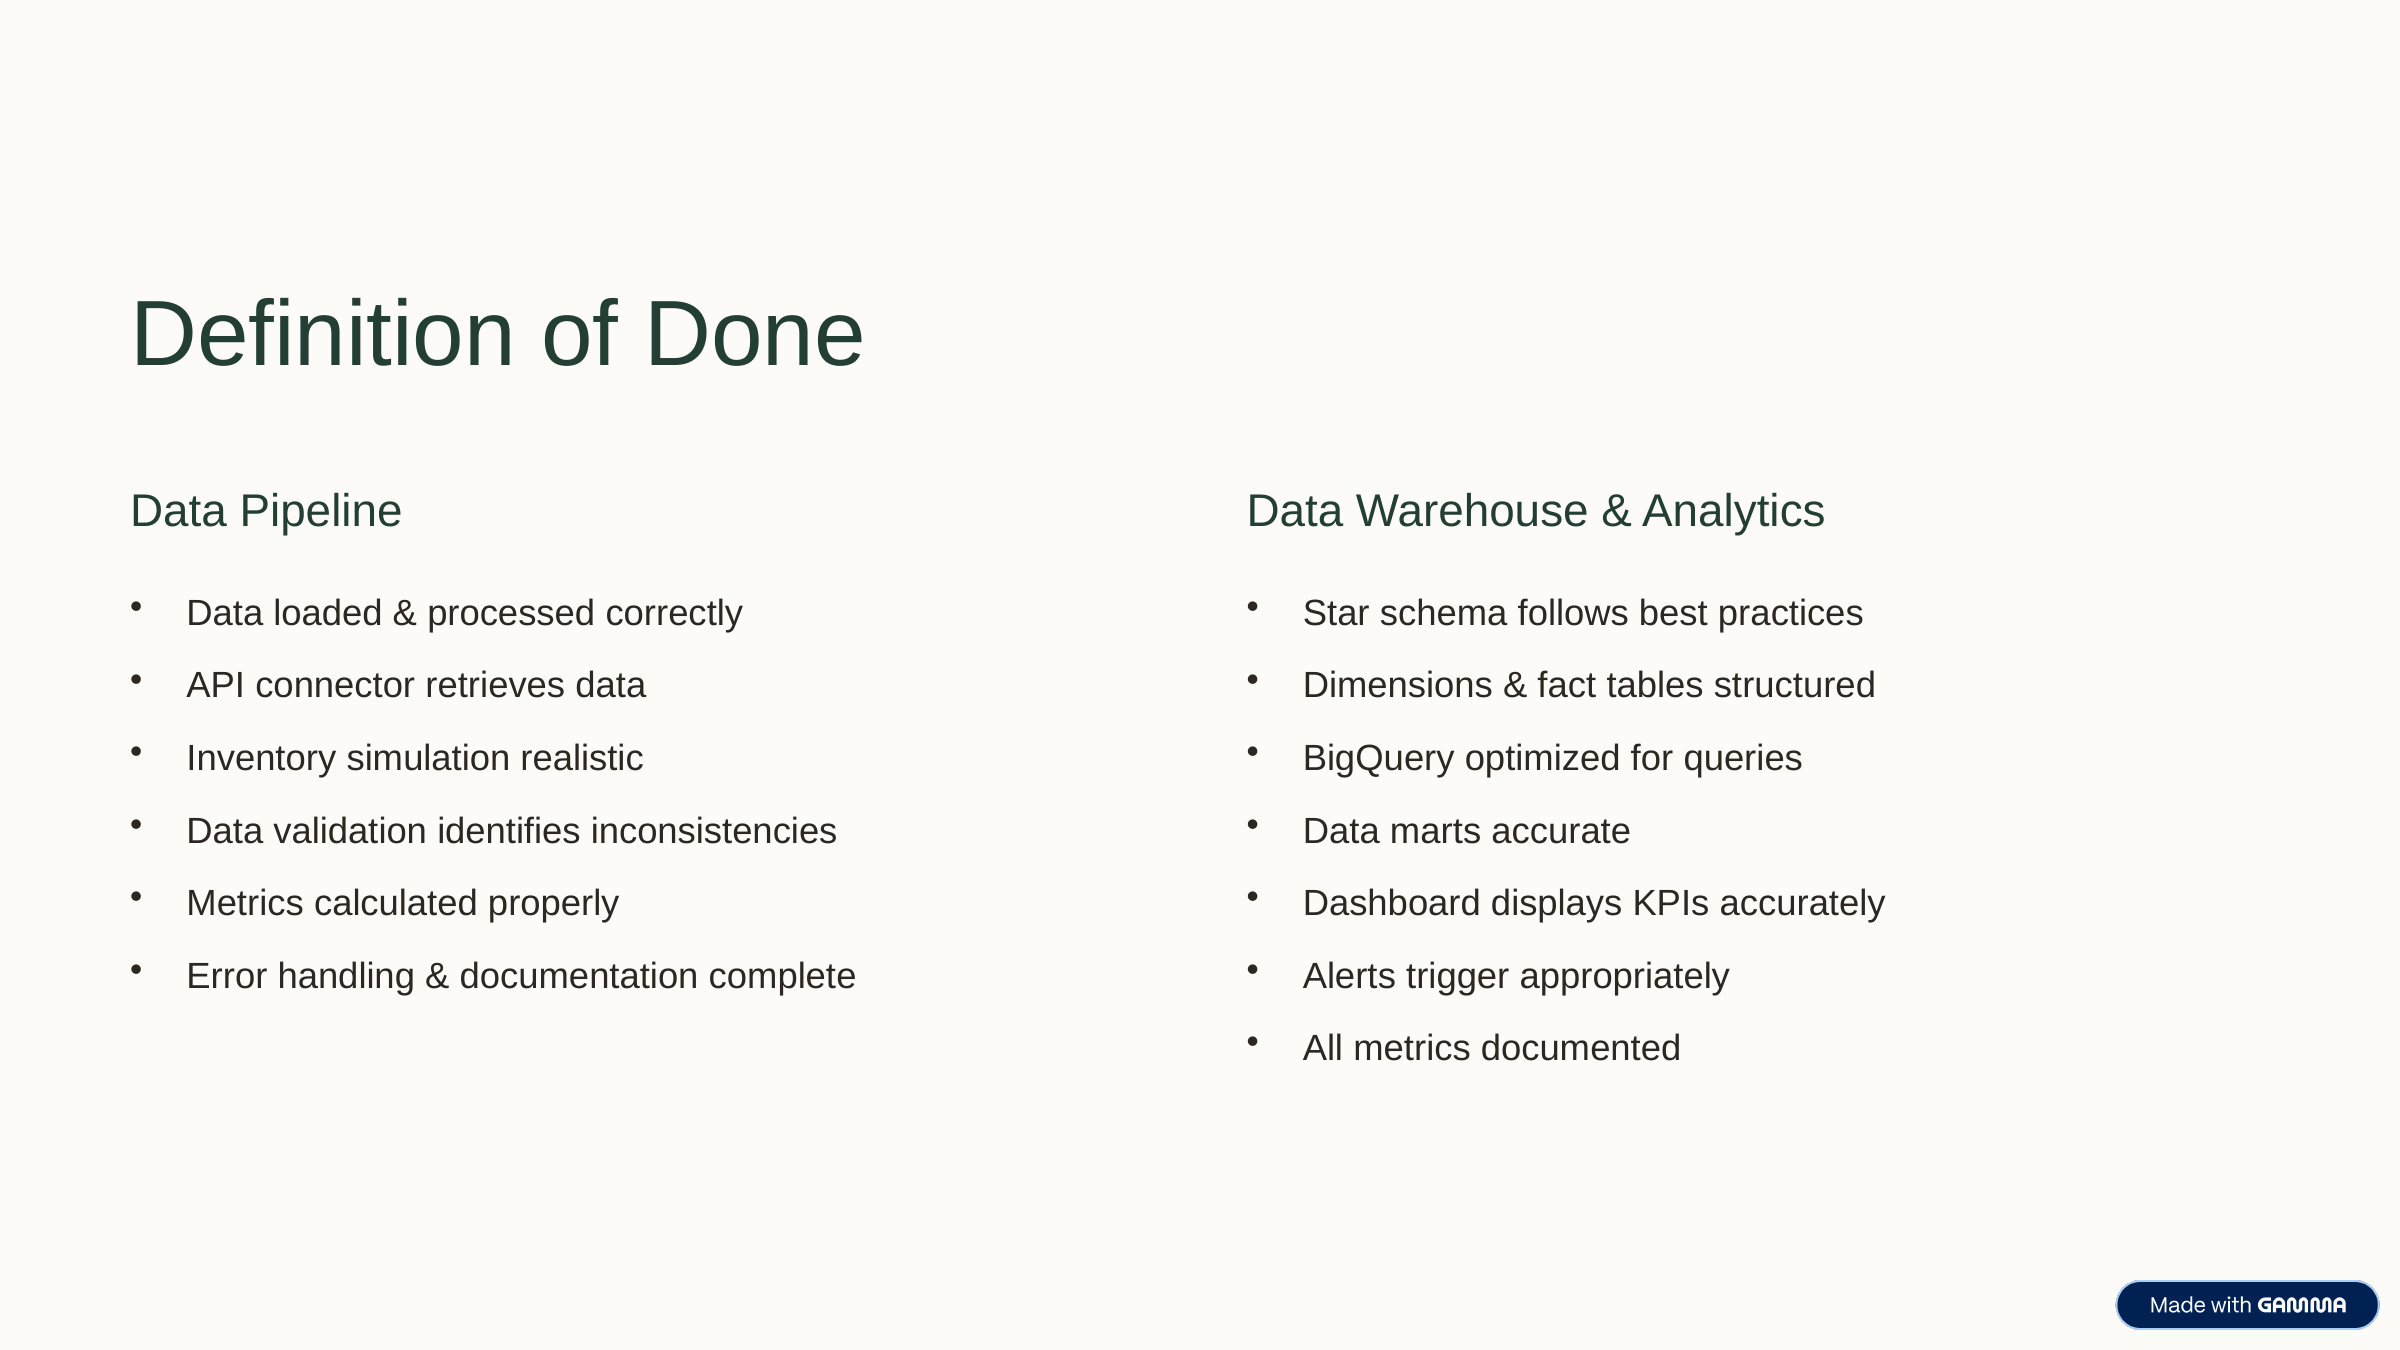

Definition of Done
Data Pipeline
Data Warehouse & Analytics
Data loaded & processed correctly
Star schema follows best practices
API connector retrieves data
Dimensions & fact tables structured
Inventory simulation realistic
BigQuery optimized for queries
Data validation identifies inconsistencies
Data marts accurate
Metrics calculated properly
Dashboard displays KPIs accurately
Error handling & documentation complete
Alerts trigger appropriately
All metrics documented